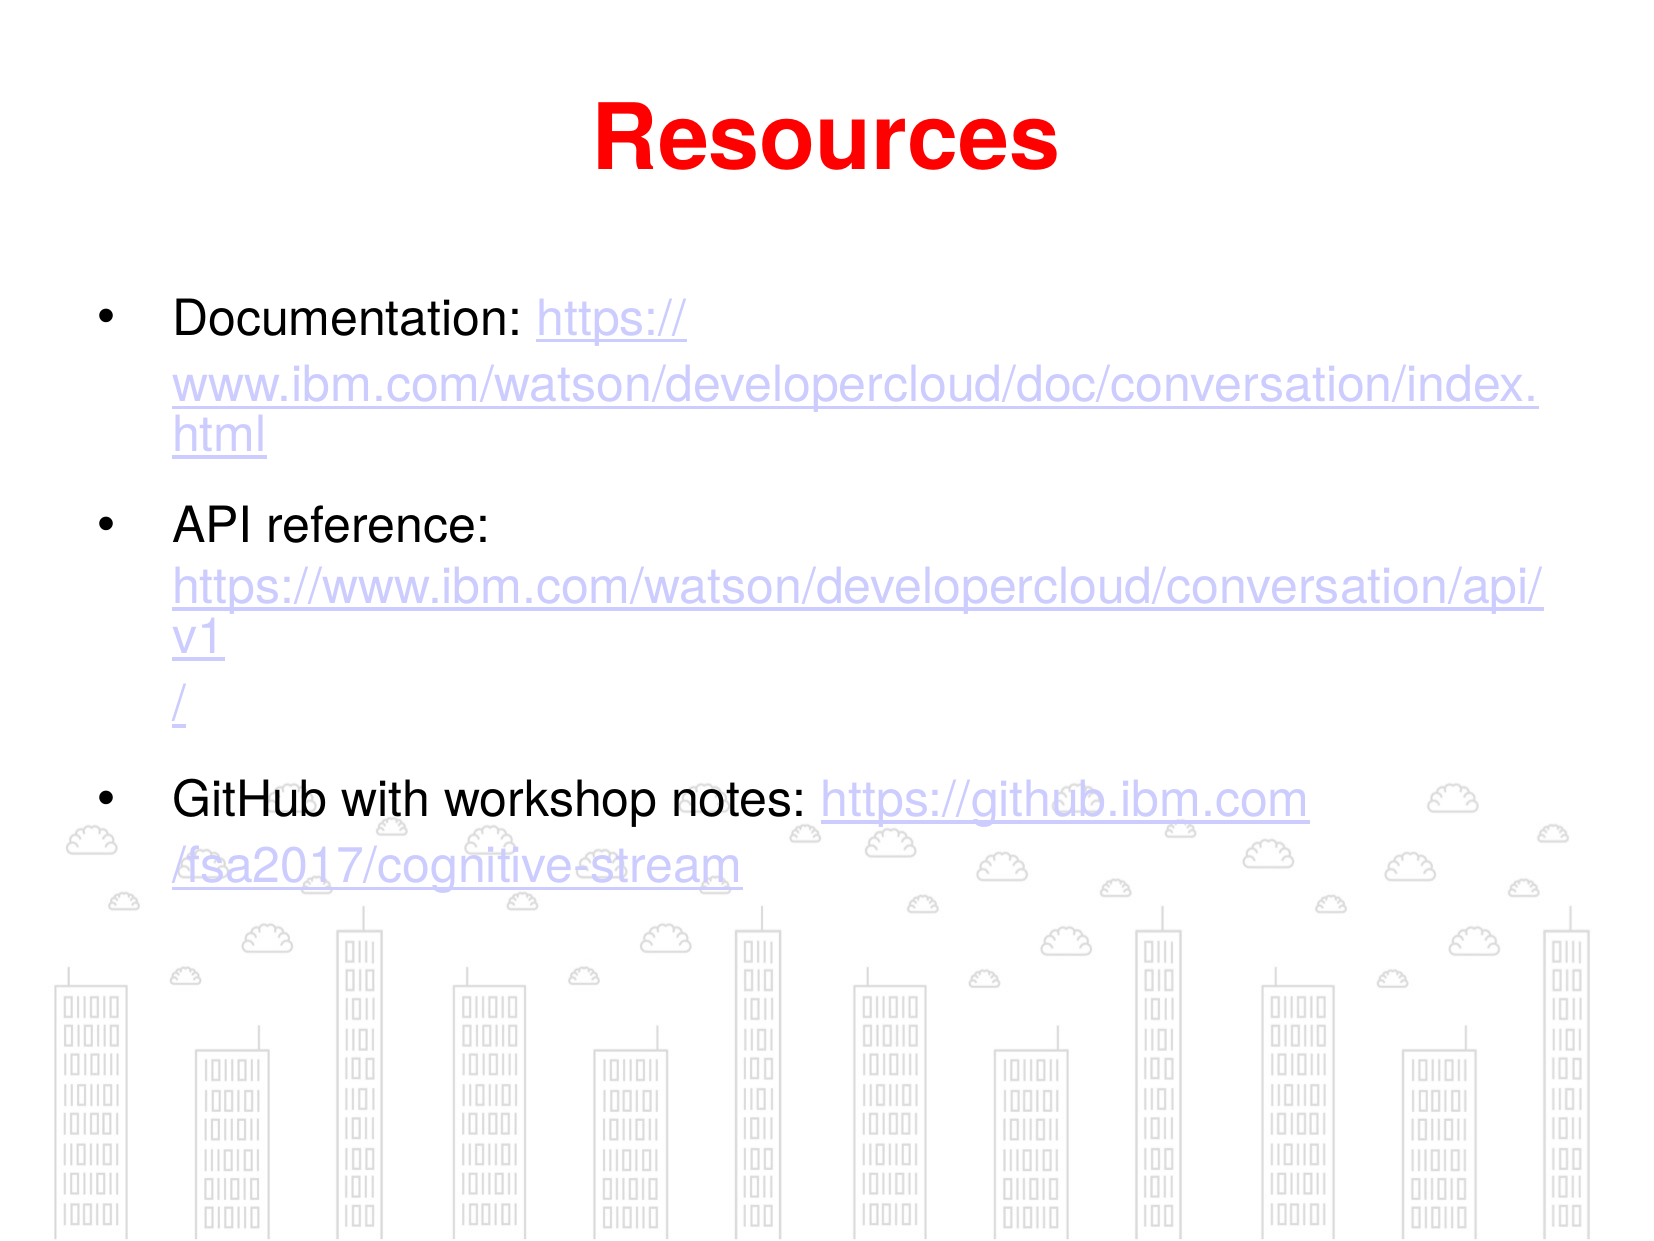

# Resources
Documentation: https://www.ibm.com/watson/developercloud/doc/conversation/index.html
API reference: https://www.ibm.com/watson/developercloud/conversation/api/v1/
GitHub with workshop notes: https://github.ibm.com/fsa2017/cognitive-stream